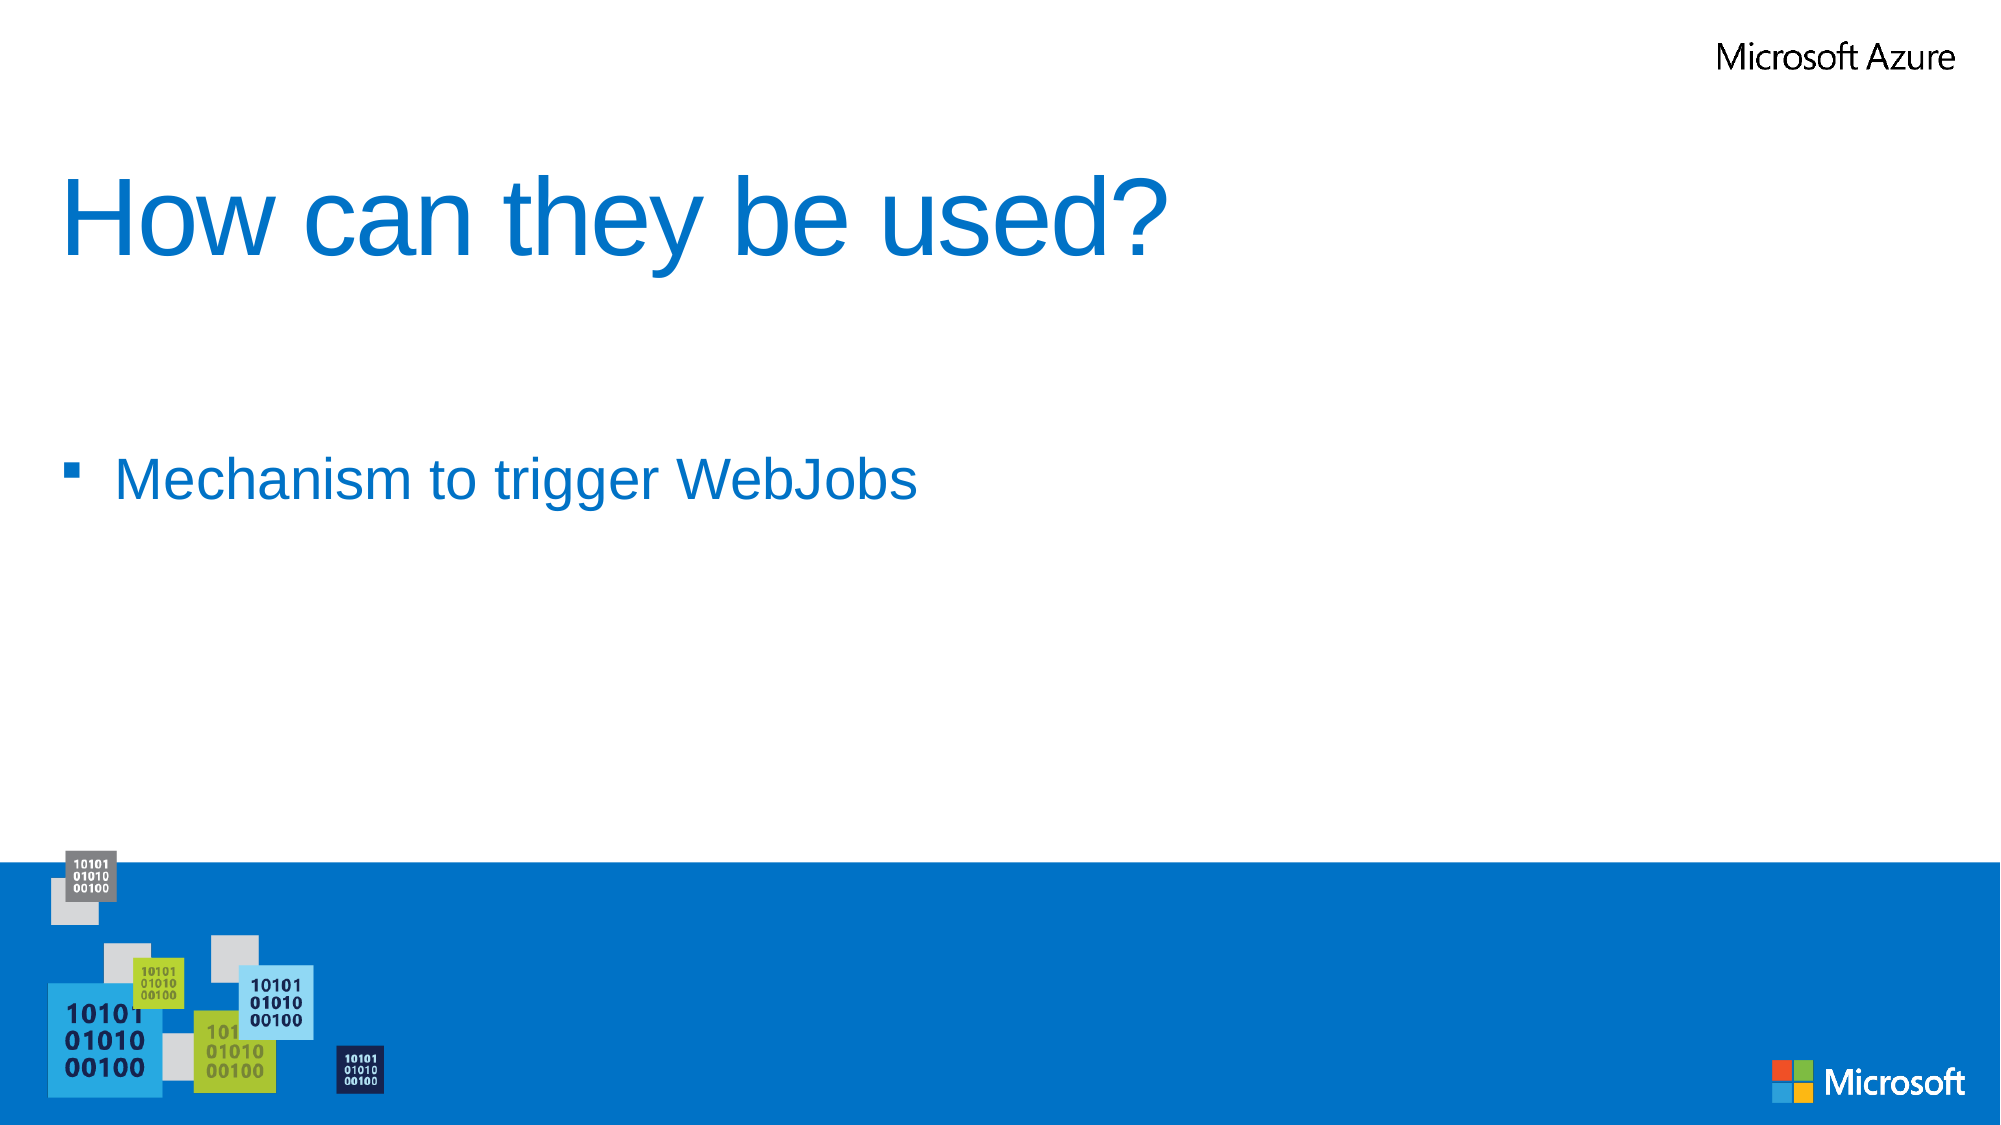

# How can they be used?

Mechanism to trigger WebJobs